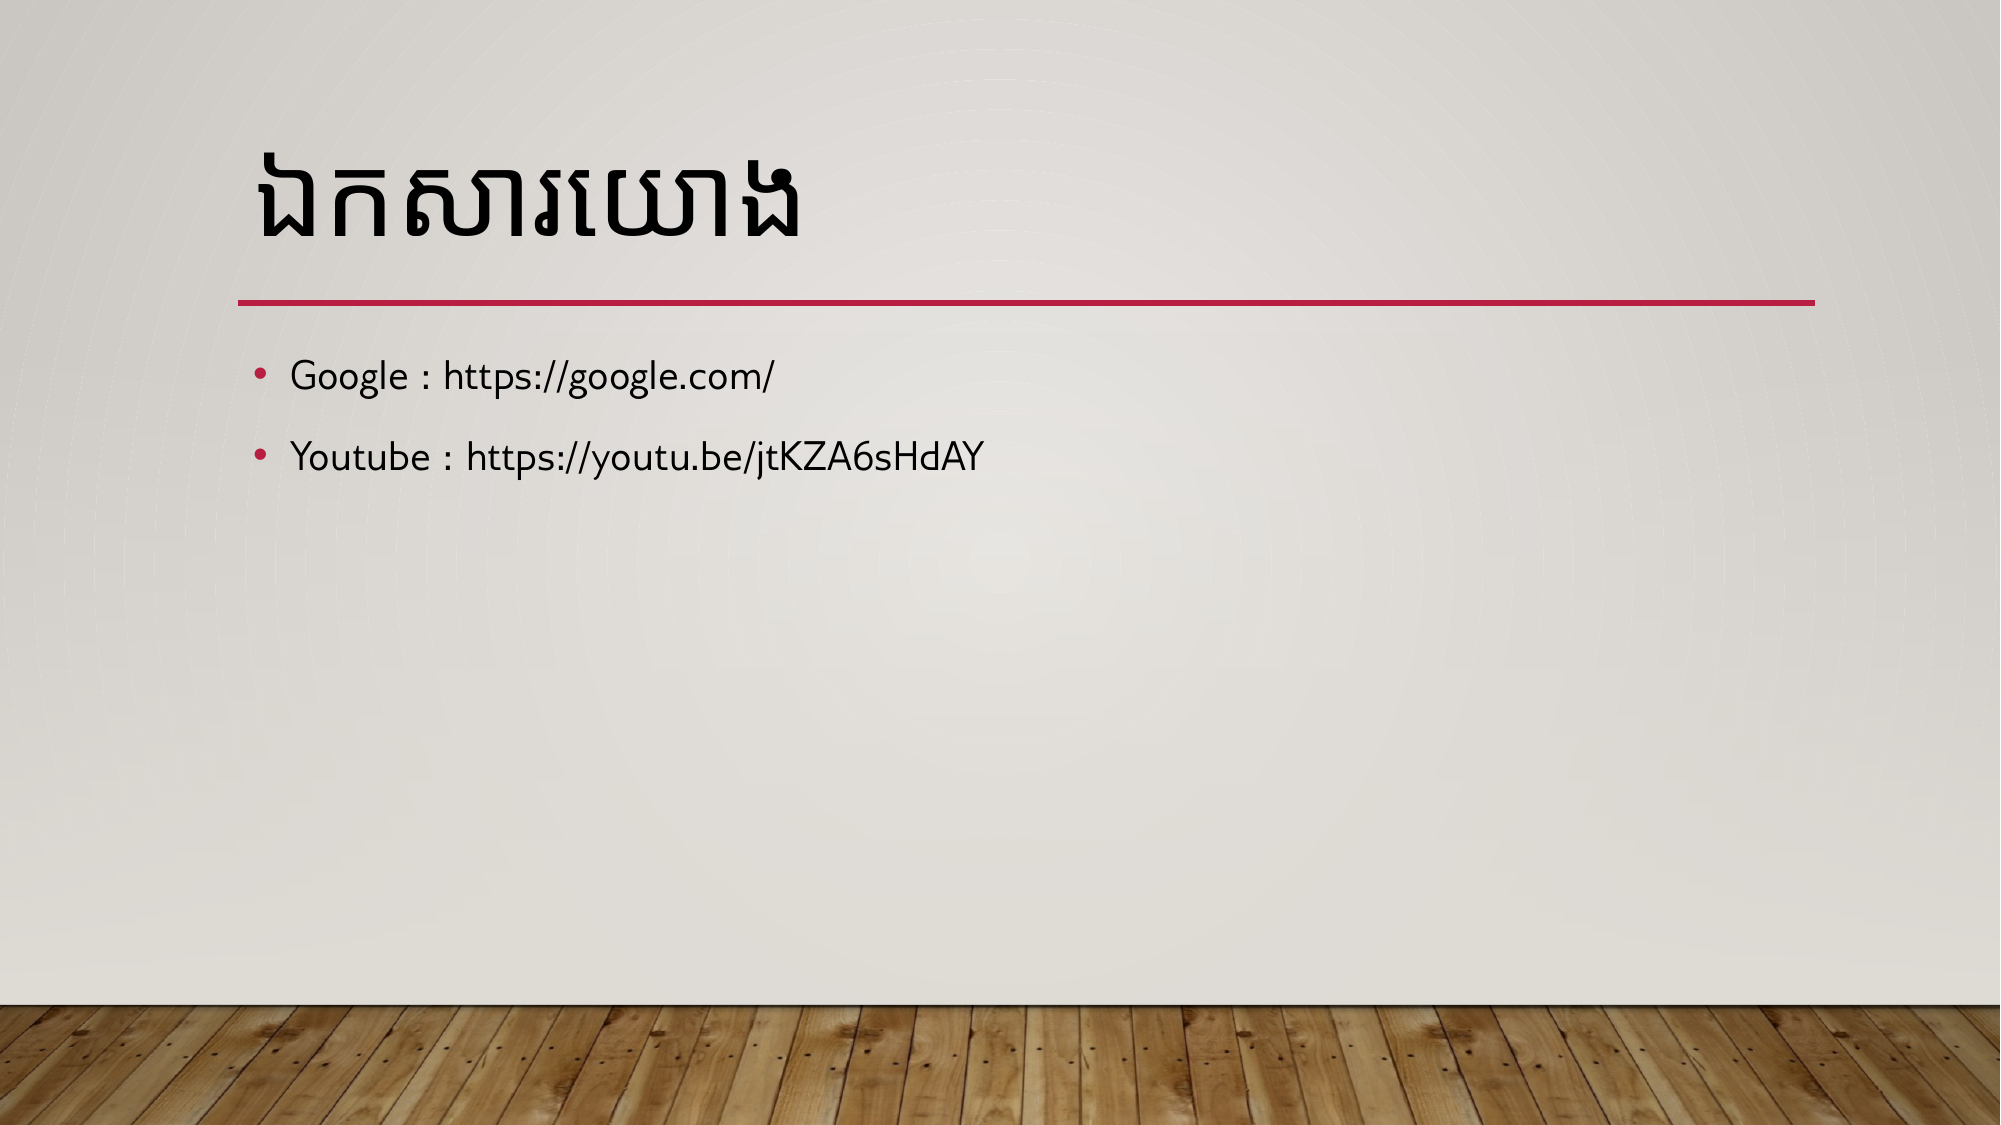

# ឯកសារយោង
Google : https://google.com/
Youtube : https://youtu.be/jtKZA6sHdAY